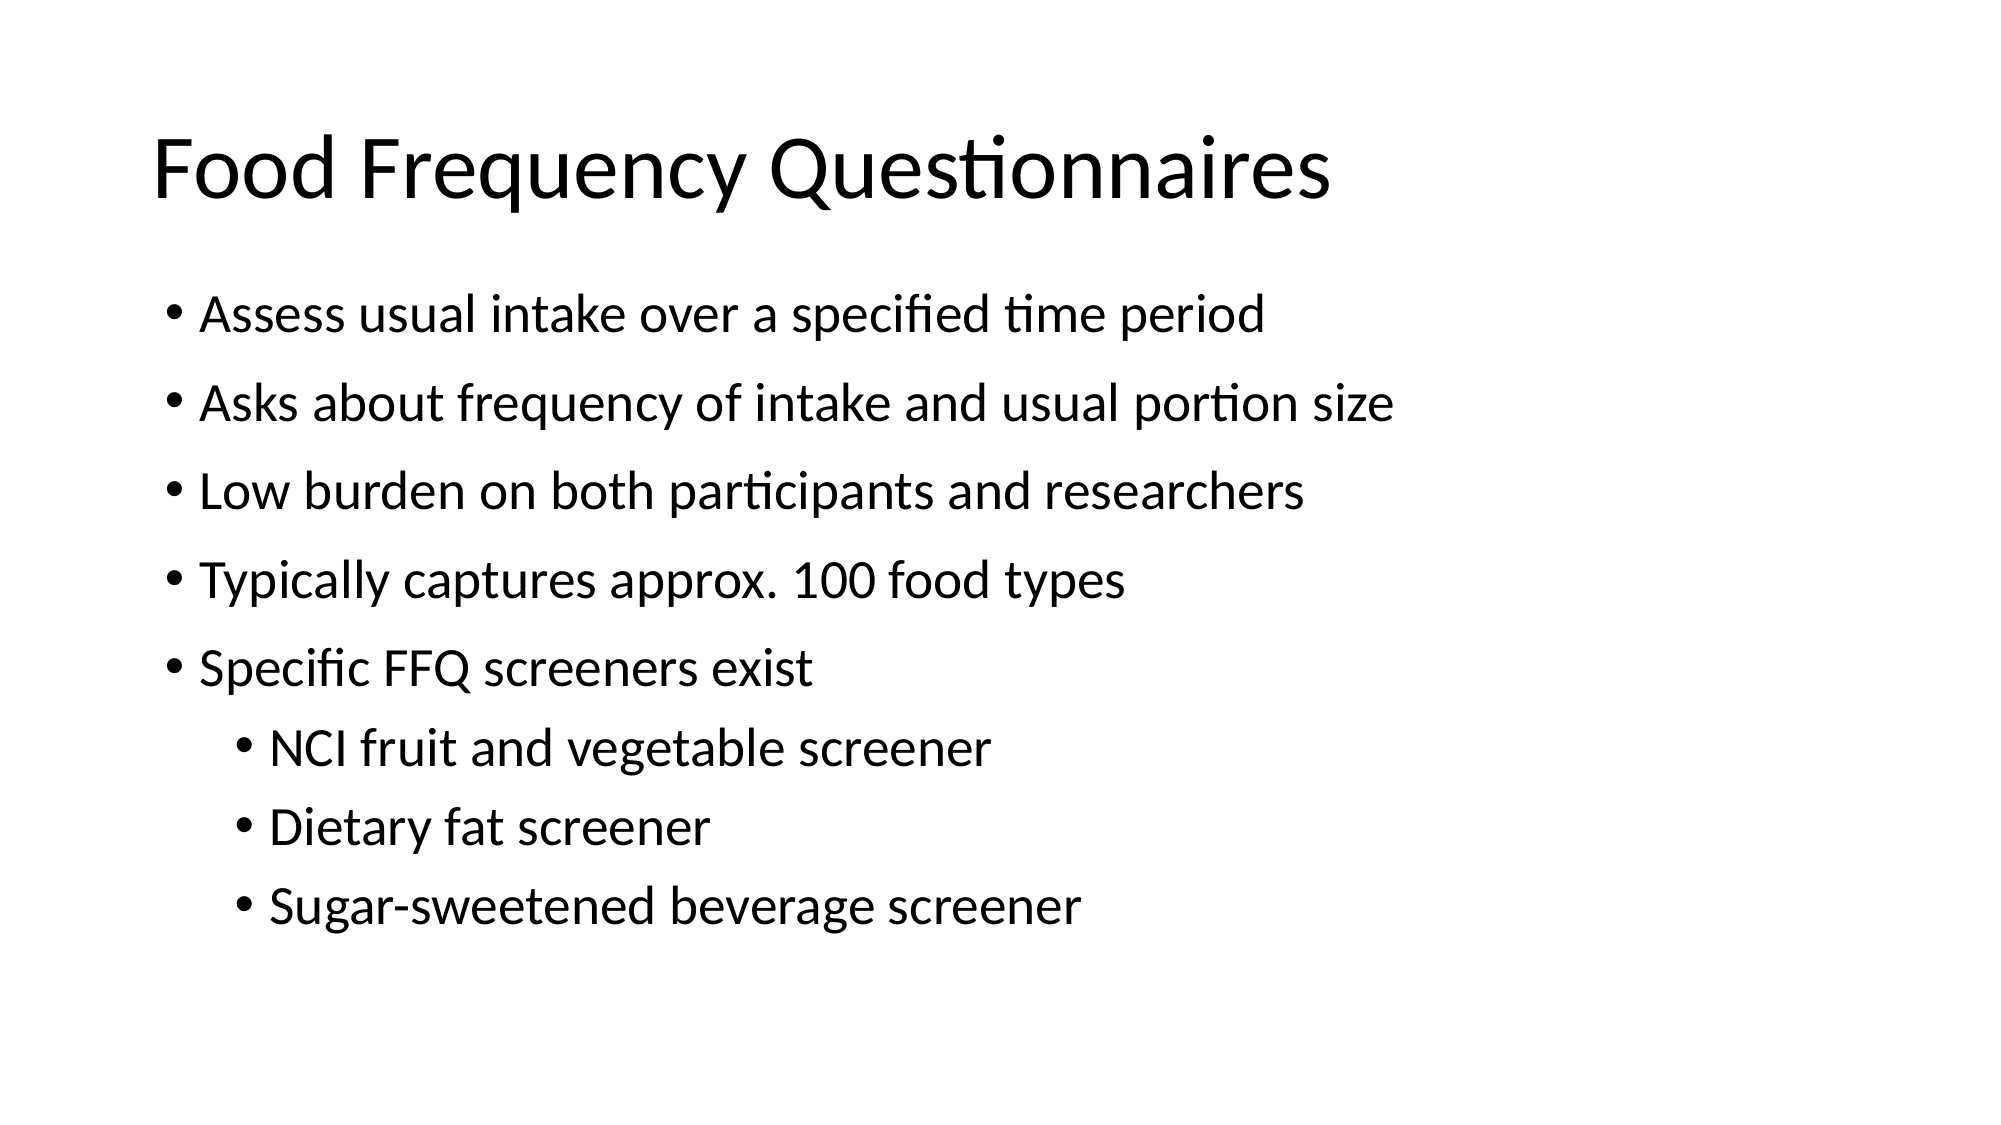

# Food Frequency Questionnaires
Assess usual intake over a specified time period
Asks about frequency of intake and usual portion size
Low burden on both participants and researchers
Typically captures approx. 100 food types
Specific FFQ screeners exist
NCI fruit and vegetable screener
Dietary fat screener
Sugar-sweetened beverage screener